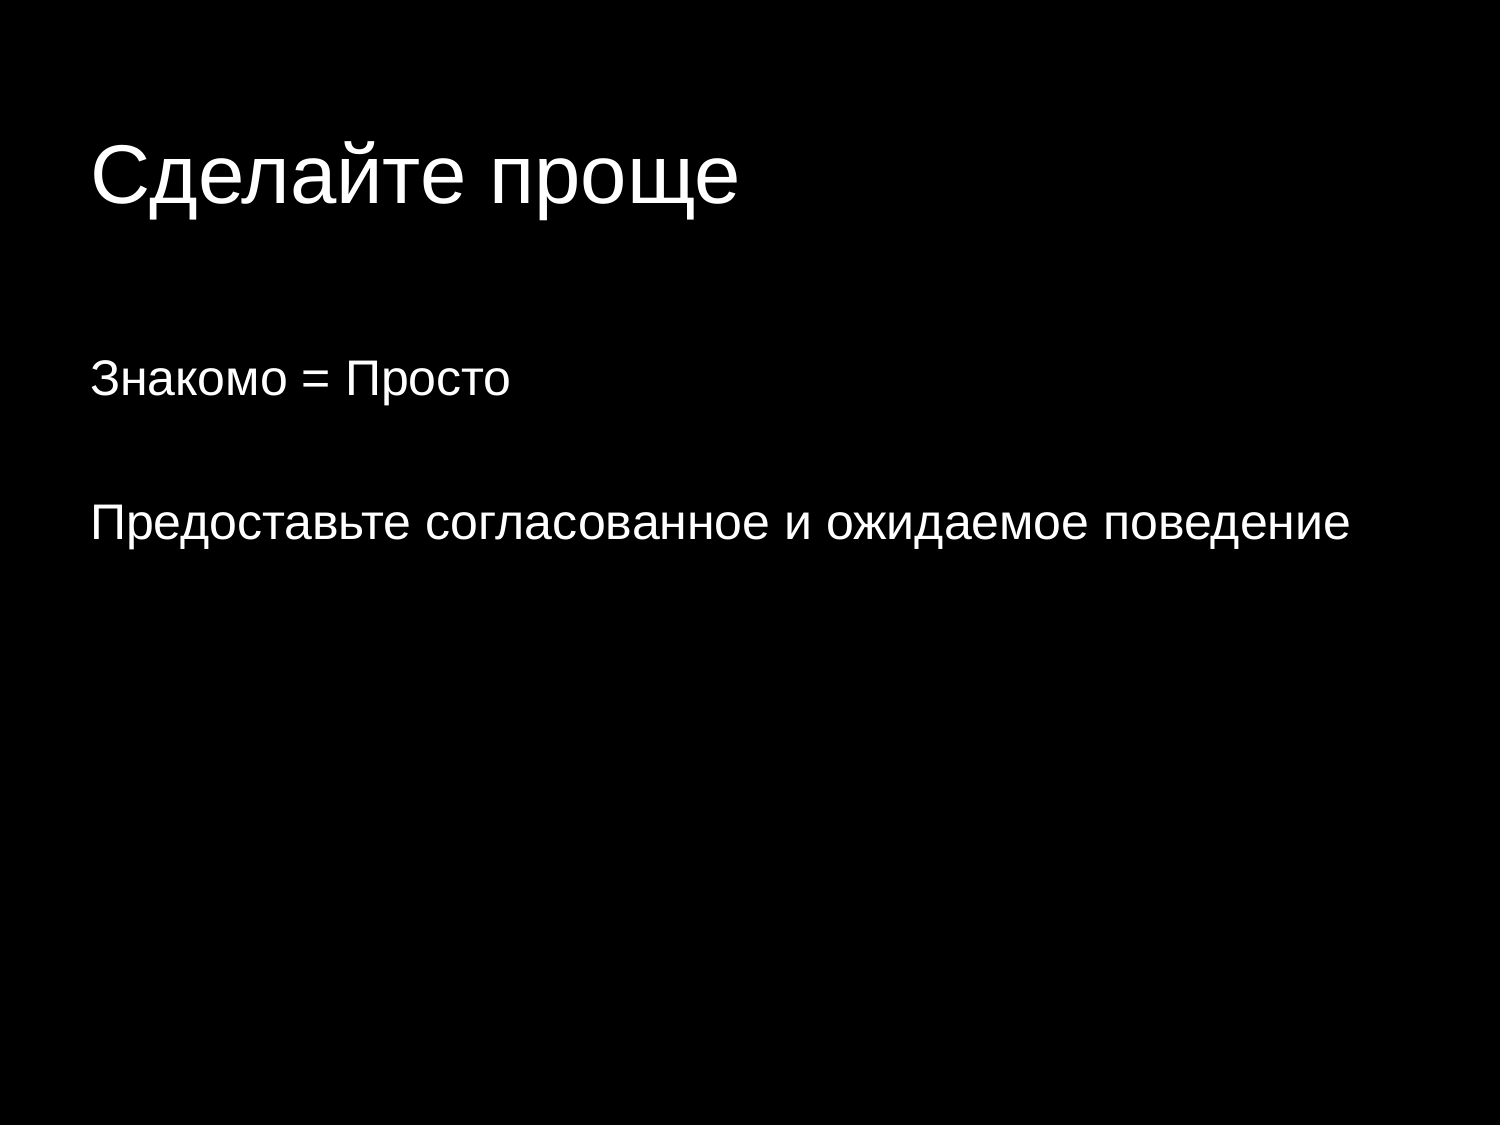

# Сделайте проще
Знакомо = Просто

Предоставьте согласованное и ожидаемое поведение